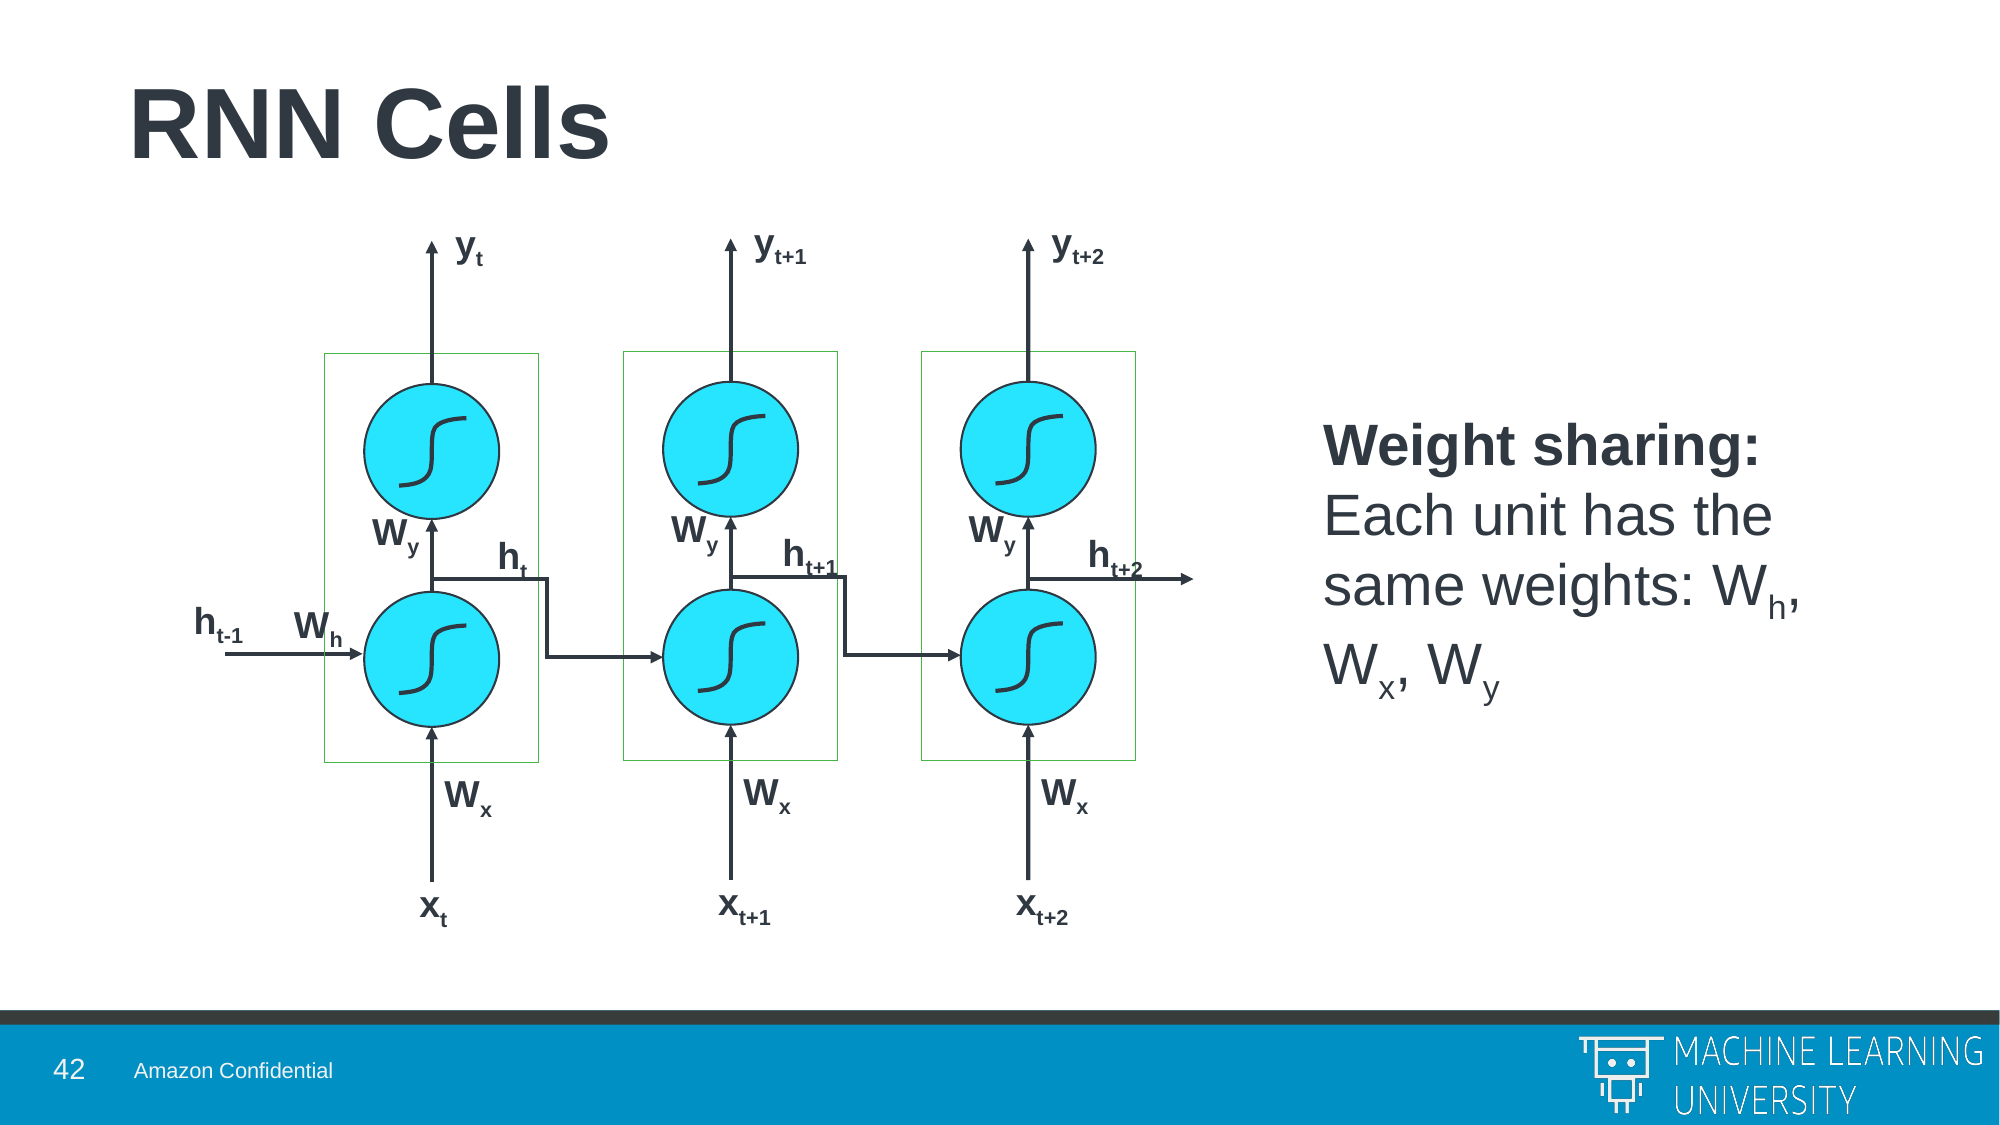

# RNN Cells
yt+1
yt+2
yt

Weight sharing: Each unit has the same weights: Wh, Wx, Wy

Wy
Wy
Wy
ht+1
ht+2
ht
ht-1

Wh

Wx
Wx
Wx
xt+1
xt+2
xt